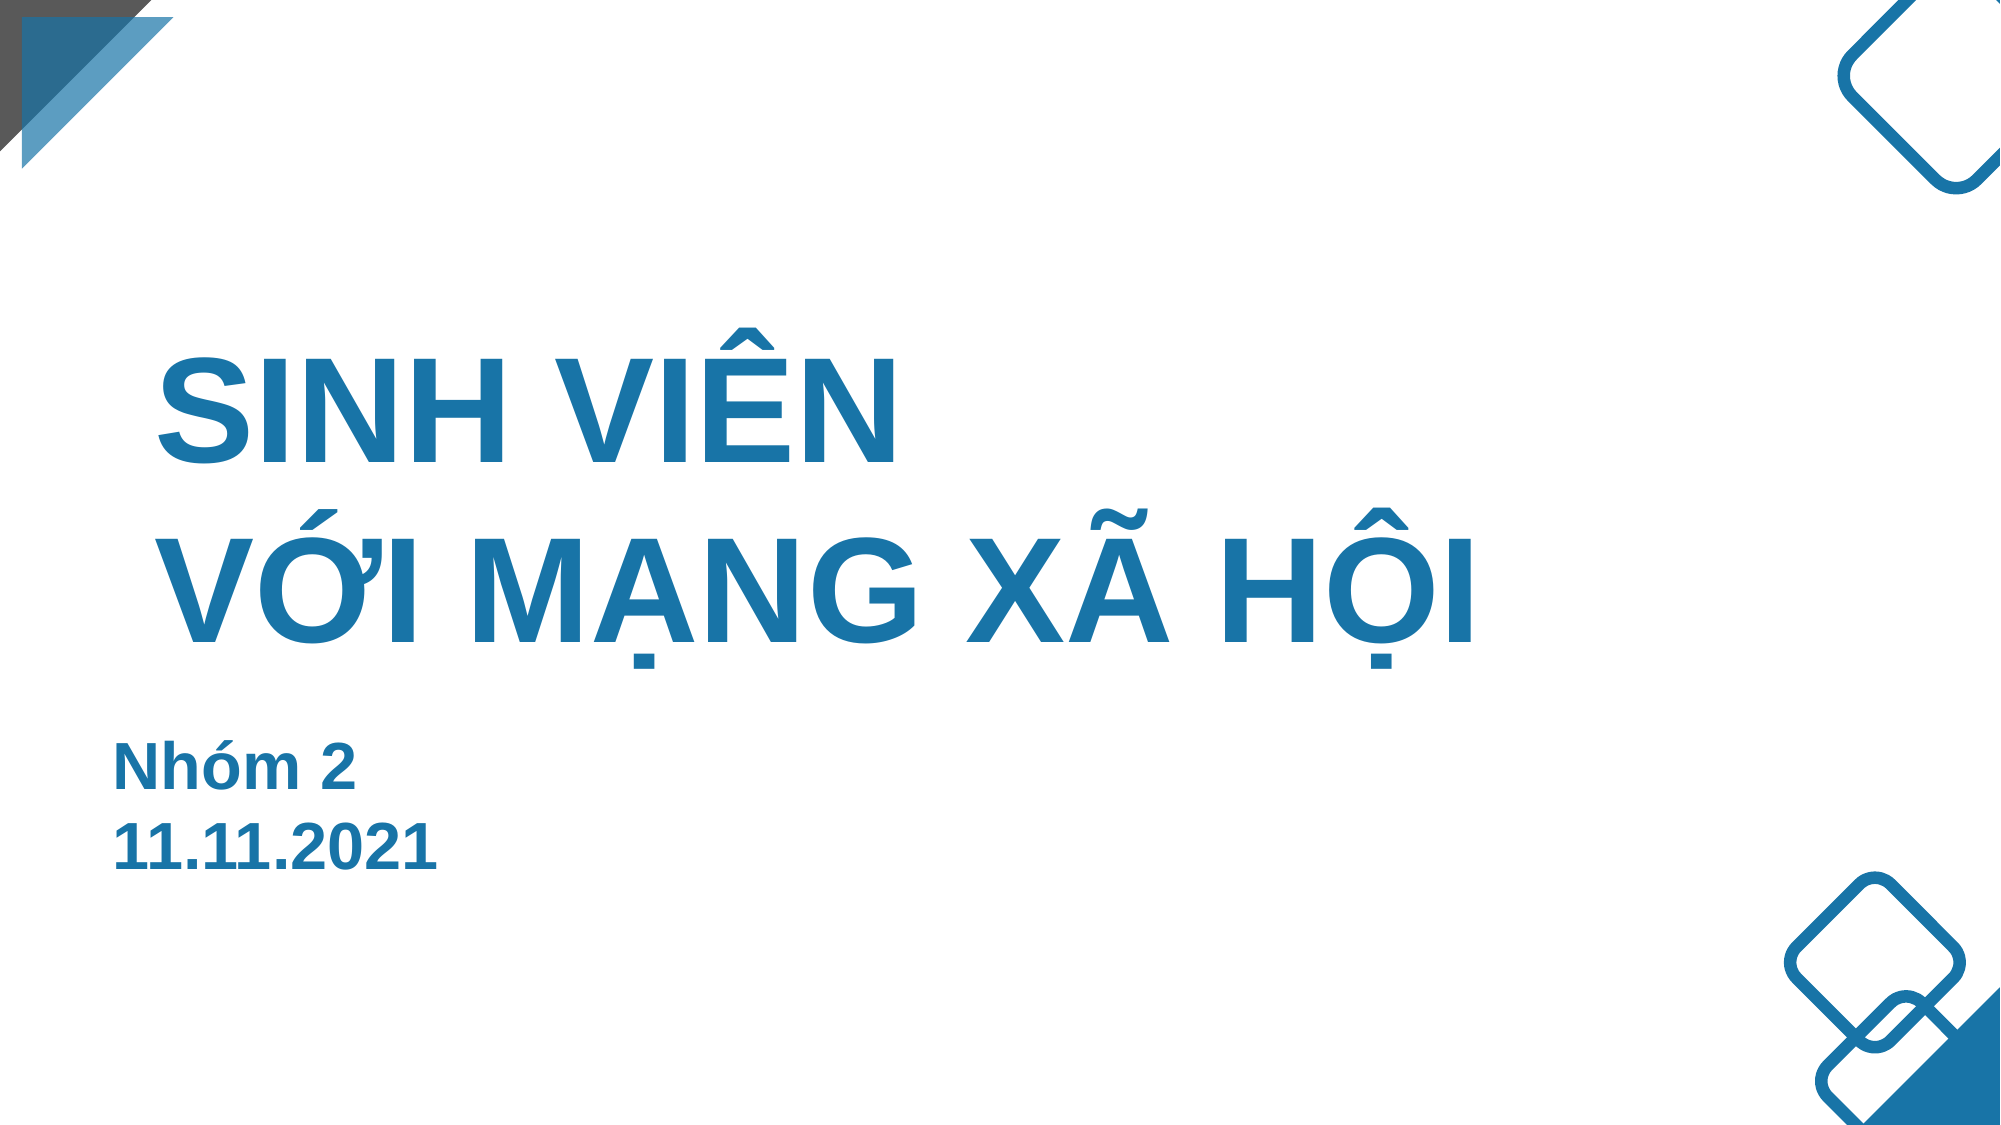

SINH VIÊN
VỚI MẠNG XÃ HỘI
Nhóm 2
11.11.2021